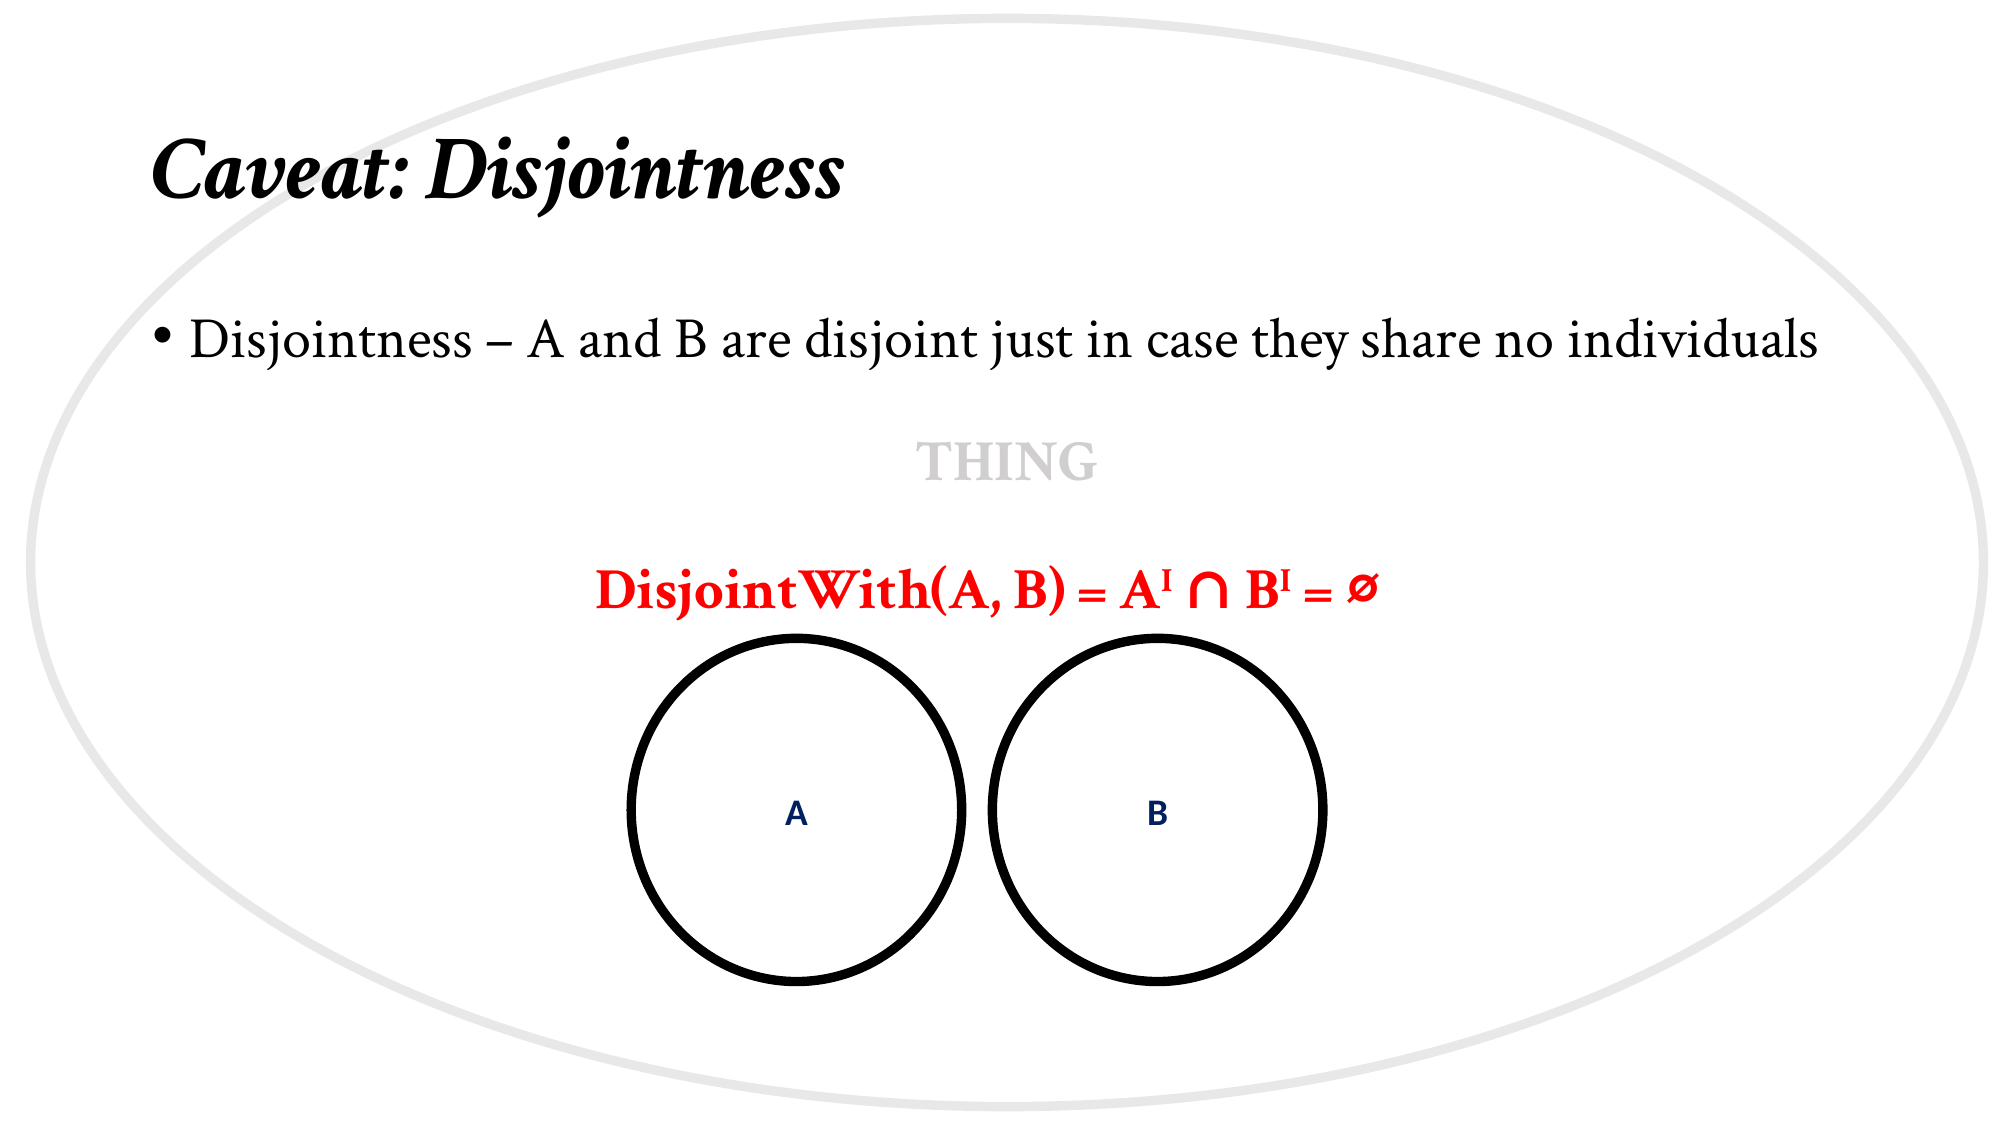

# Caveat: Disjointness
Disjointness – A and B are disjoint just in case they share no individuals

DisjointWith(A, B) = AI ∩ BI = ∅

THING
A
B